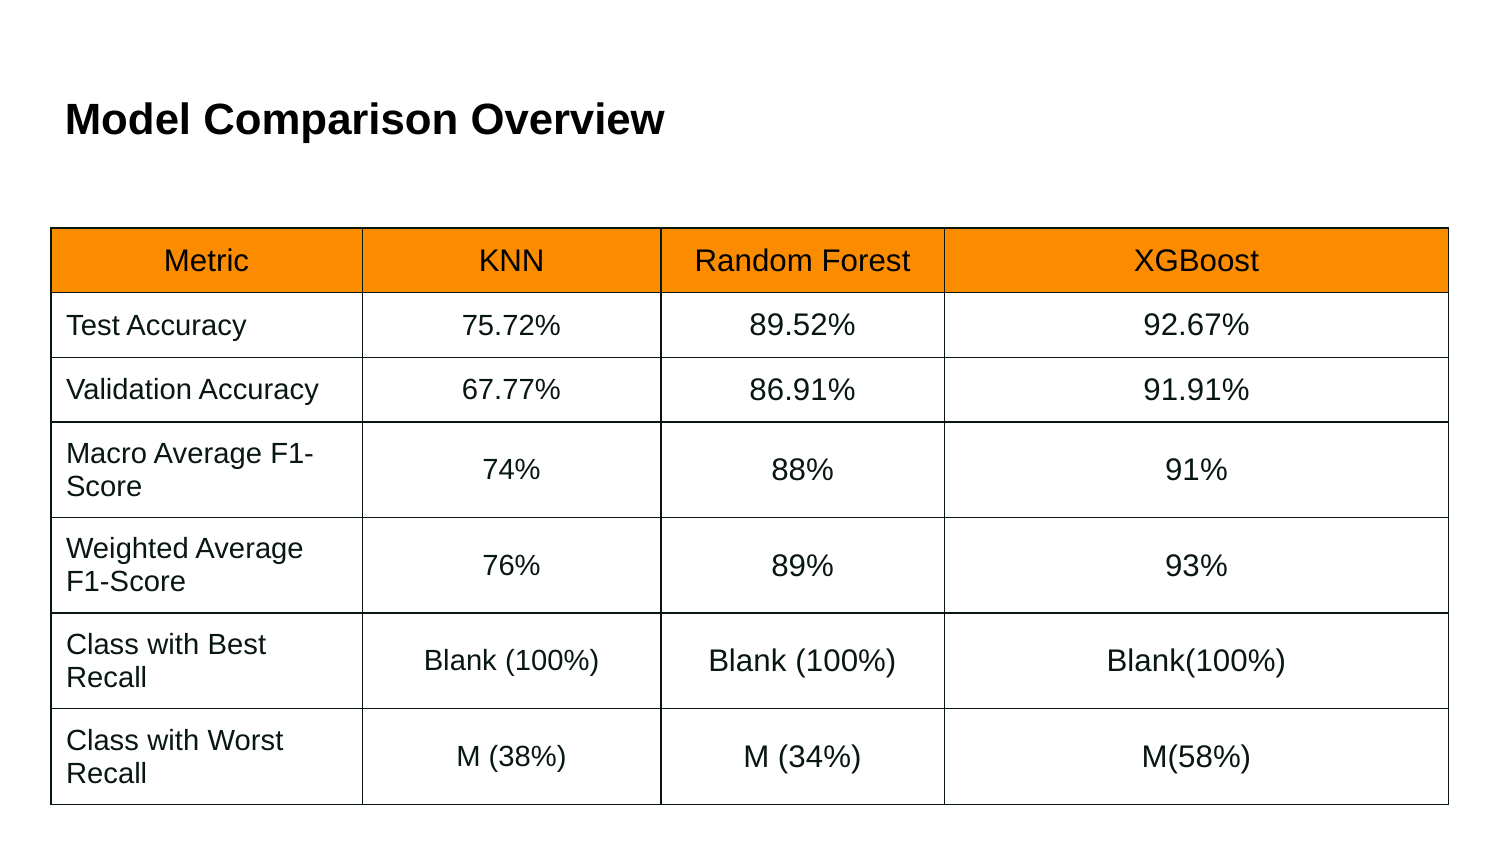

# Model Comparison Overview
| Metric | KNN | Random Forest | XGBoost |
| --- | --- | --- | --- |
| Test Accuracy | 75.72% | 89.52% | 92.67% |
| Validation Accuracy | 67.77% | 86.91% | 91.91% |
| Macro Average F1-Score | 74% | 88% | 91% |
| Weighted Average F1-Score | 76% | 89% | 93% |
| Class with Best Recall | Blank (100%) | Blank (100%) | Blank(100%) |
| Class with Worst Recall | M (38%) | M (34%) | M(58%) |